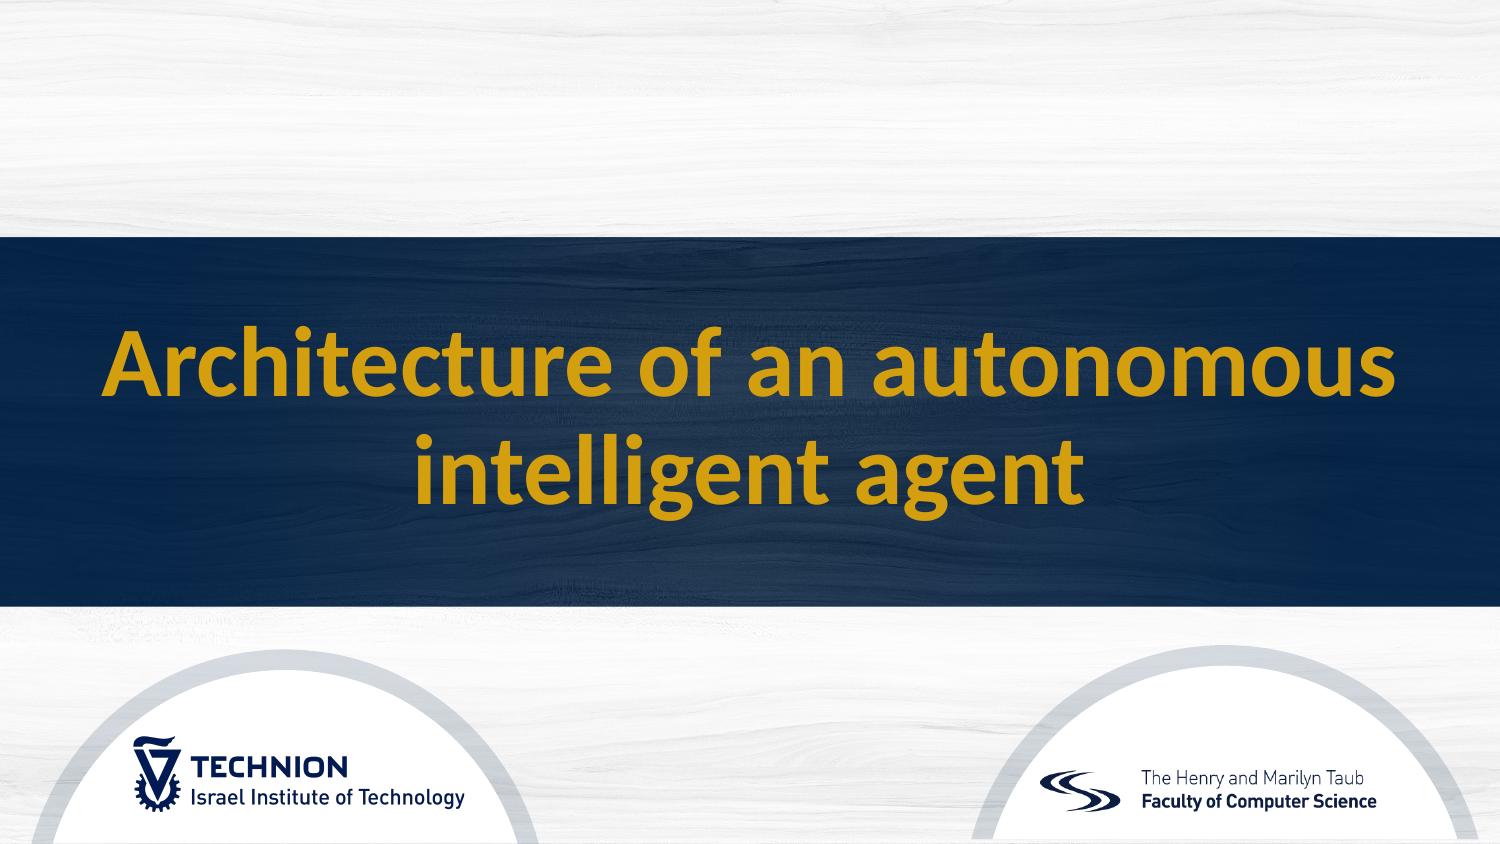

# Architecture of an autonomous intelligent agent